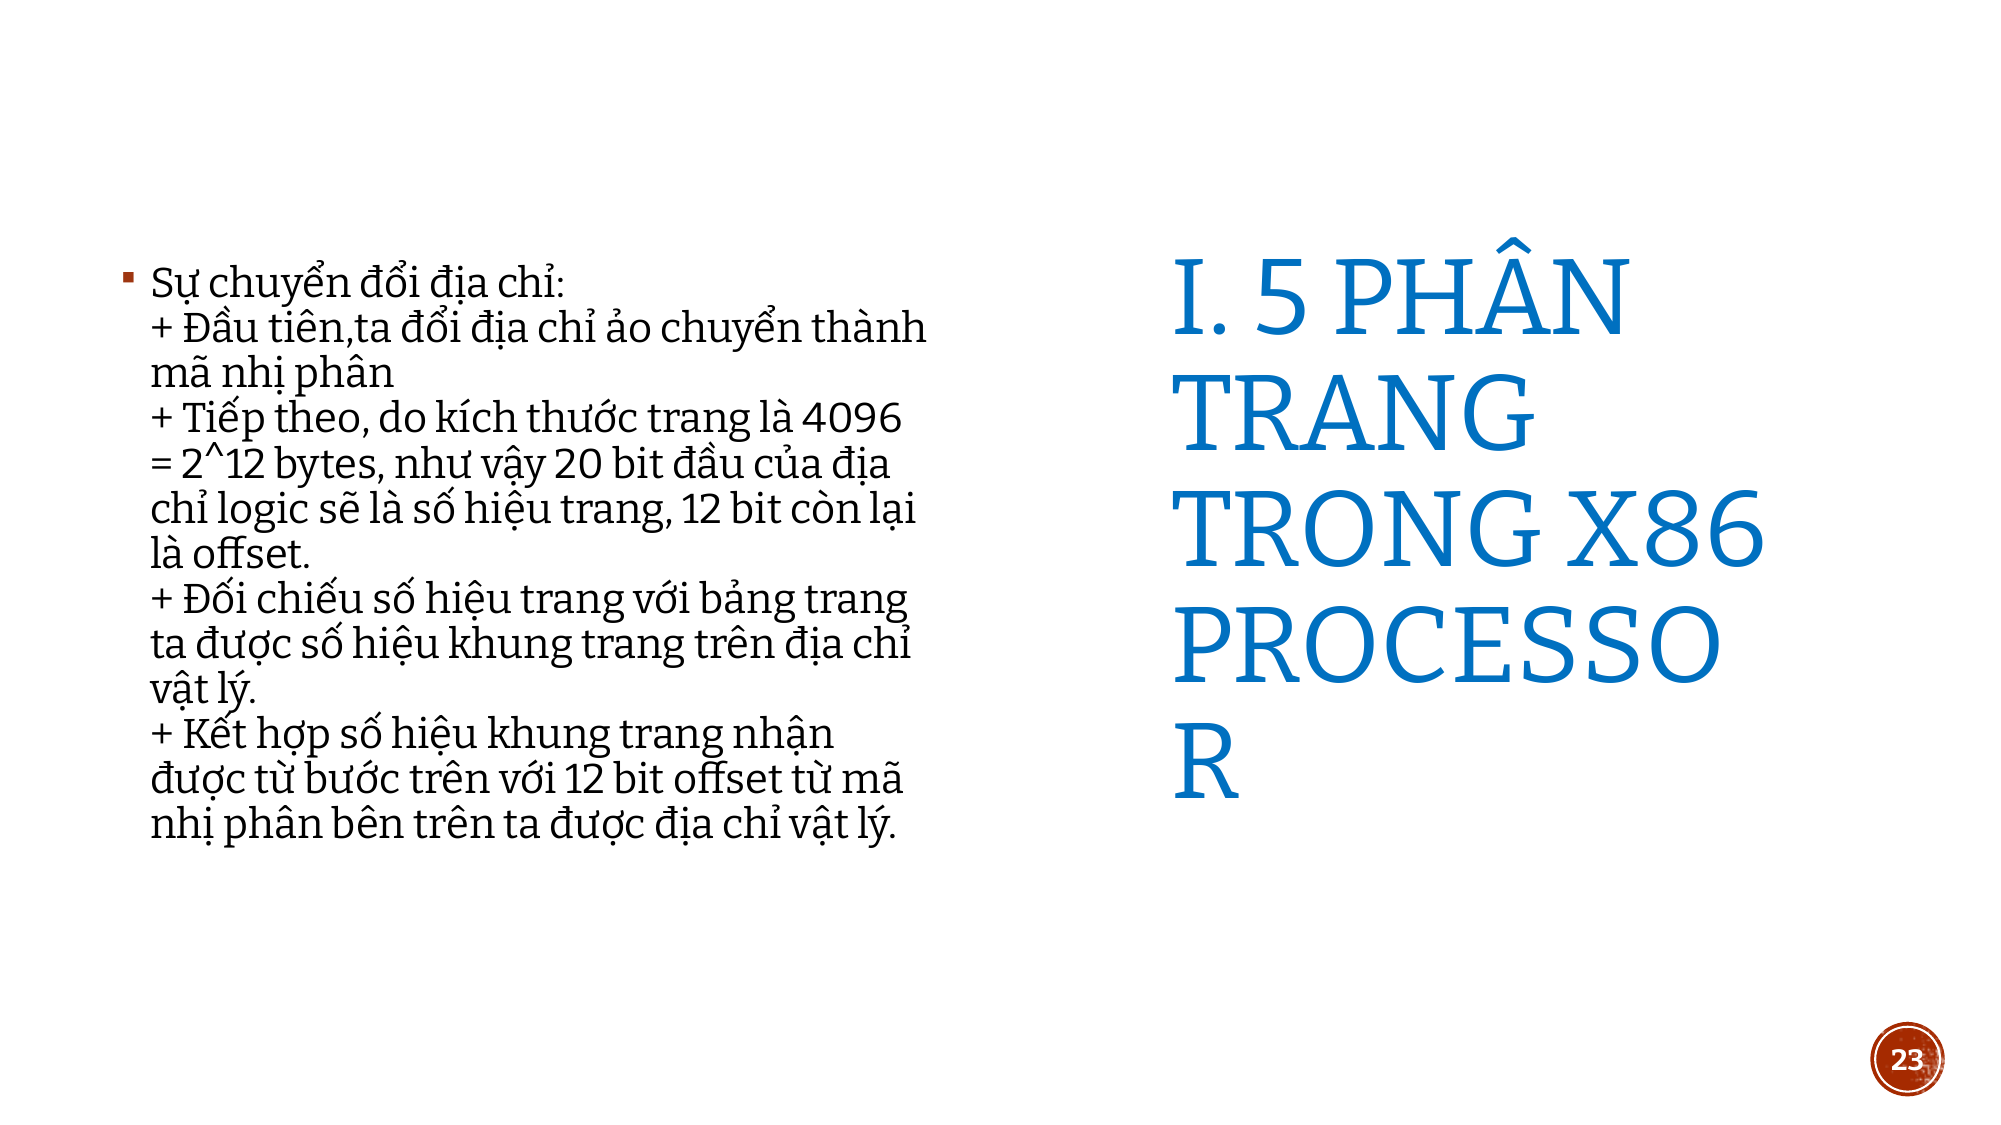

I. 5 Phân trang trong x86 Processor
Sự chuyển đổi địa chỉ:
+ Đầu tiên,ta đổi địa chỉ ảo chuyển thành mã nhị phân 
+ Tiếp theo, do kích thước trang là 4096 = 2^12 bytes, như vậy 20 bit đầu của địa chỉ logic sẽ là số hiệu trang, 12 bit còn lại là offset.
+ Đối chiếu số hiệu trang với bảng trang ta được số hiệu khung trang trên địa chỉ vật lý.
+ Kết hợp số hiệu khung trang nhận được từ bước trên với 12 bit offset từ mã nhị phân bên trên ta được địa chỉ vật lý.
23